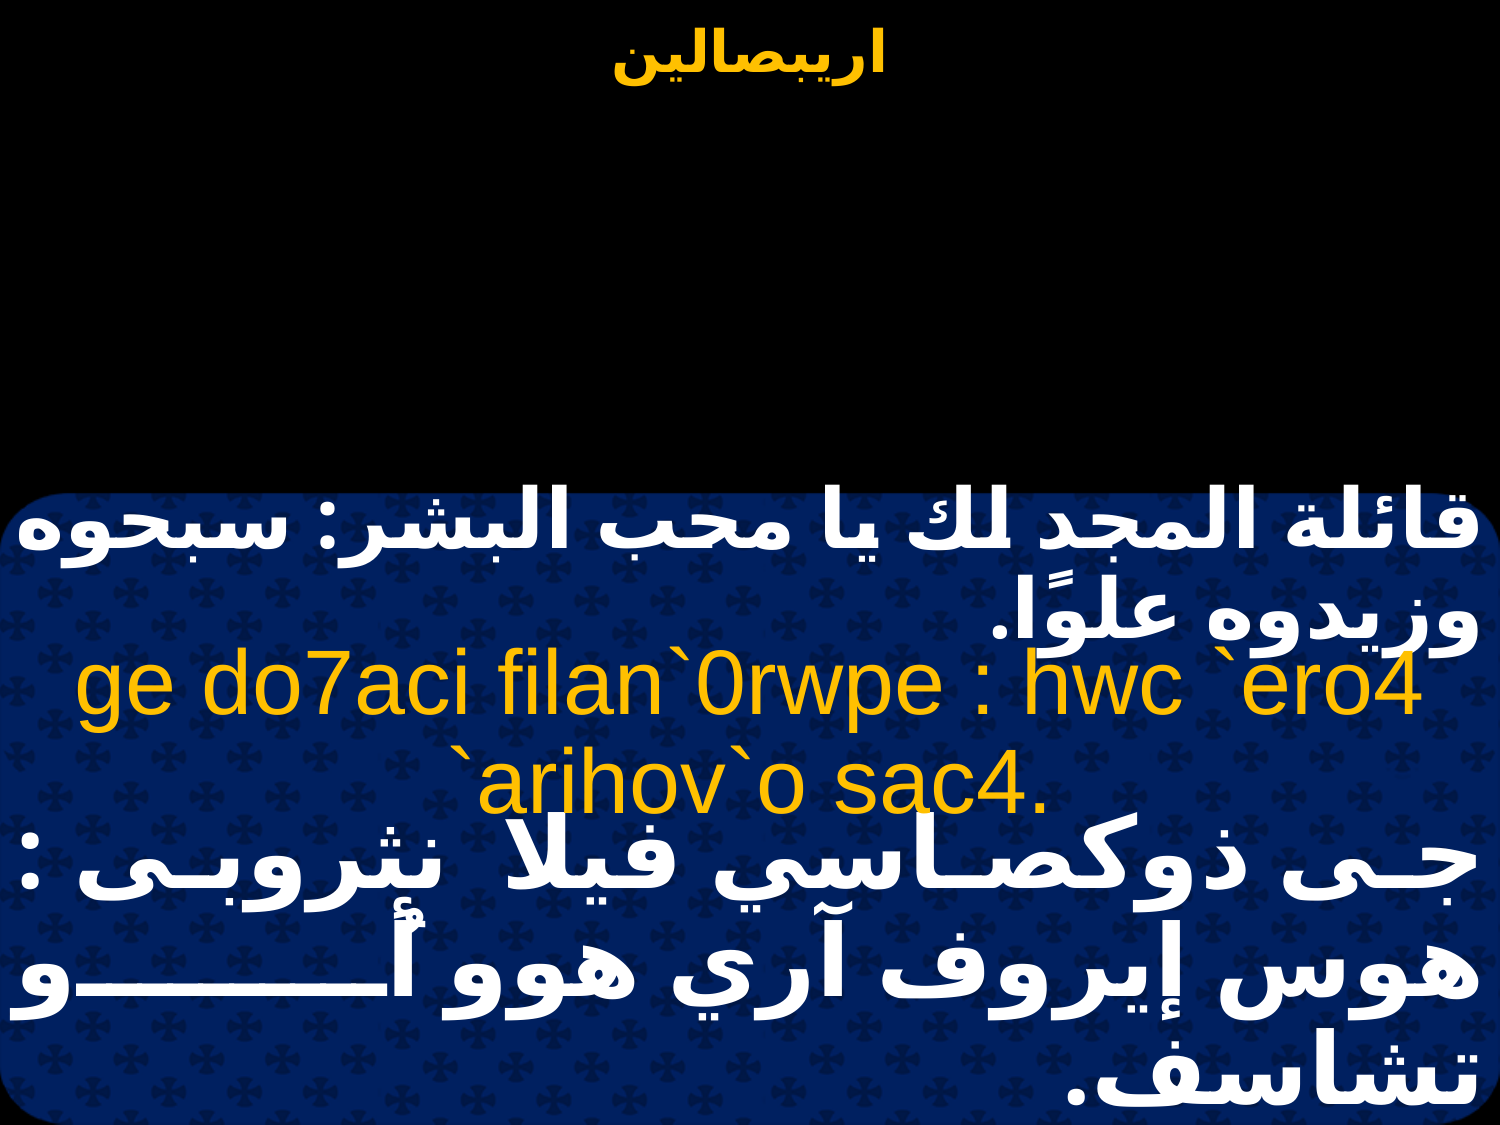

قائلة المجد لك يا محب البشر: سبحوه وزيدوه علوًا.

ge do7aci filan`0rwpe : hwc `ero4 `arihov`o sac4.

جى ذوكصاسي فيلا  نثروبى : هوس إيروف آري هوو أُو تشاسف.